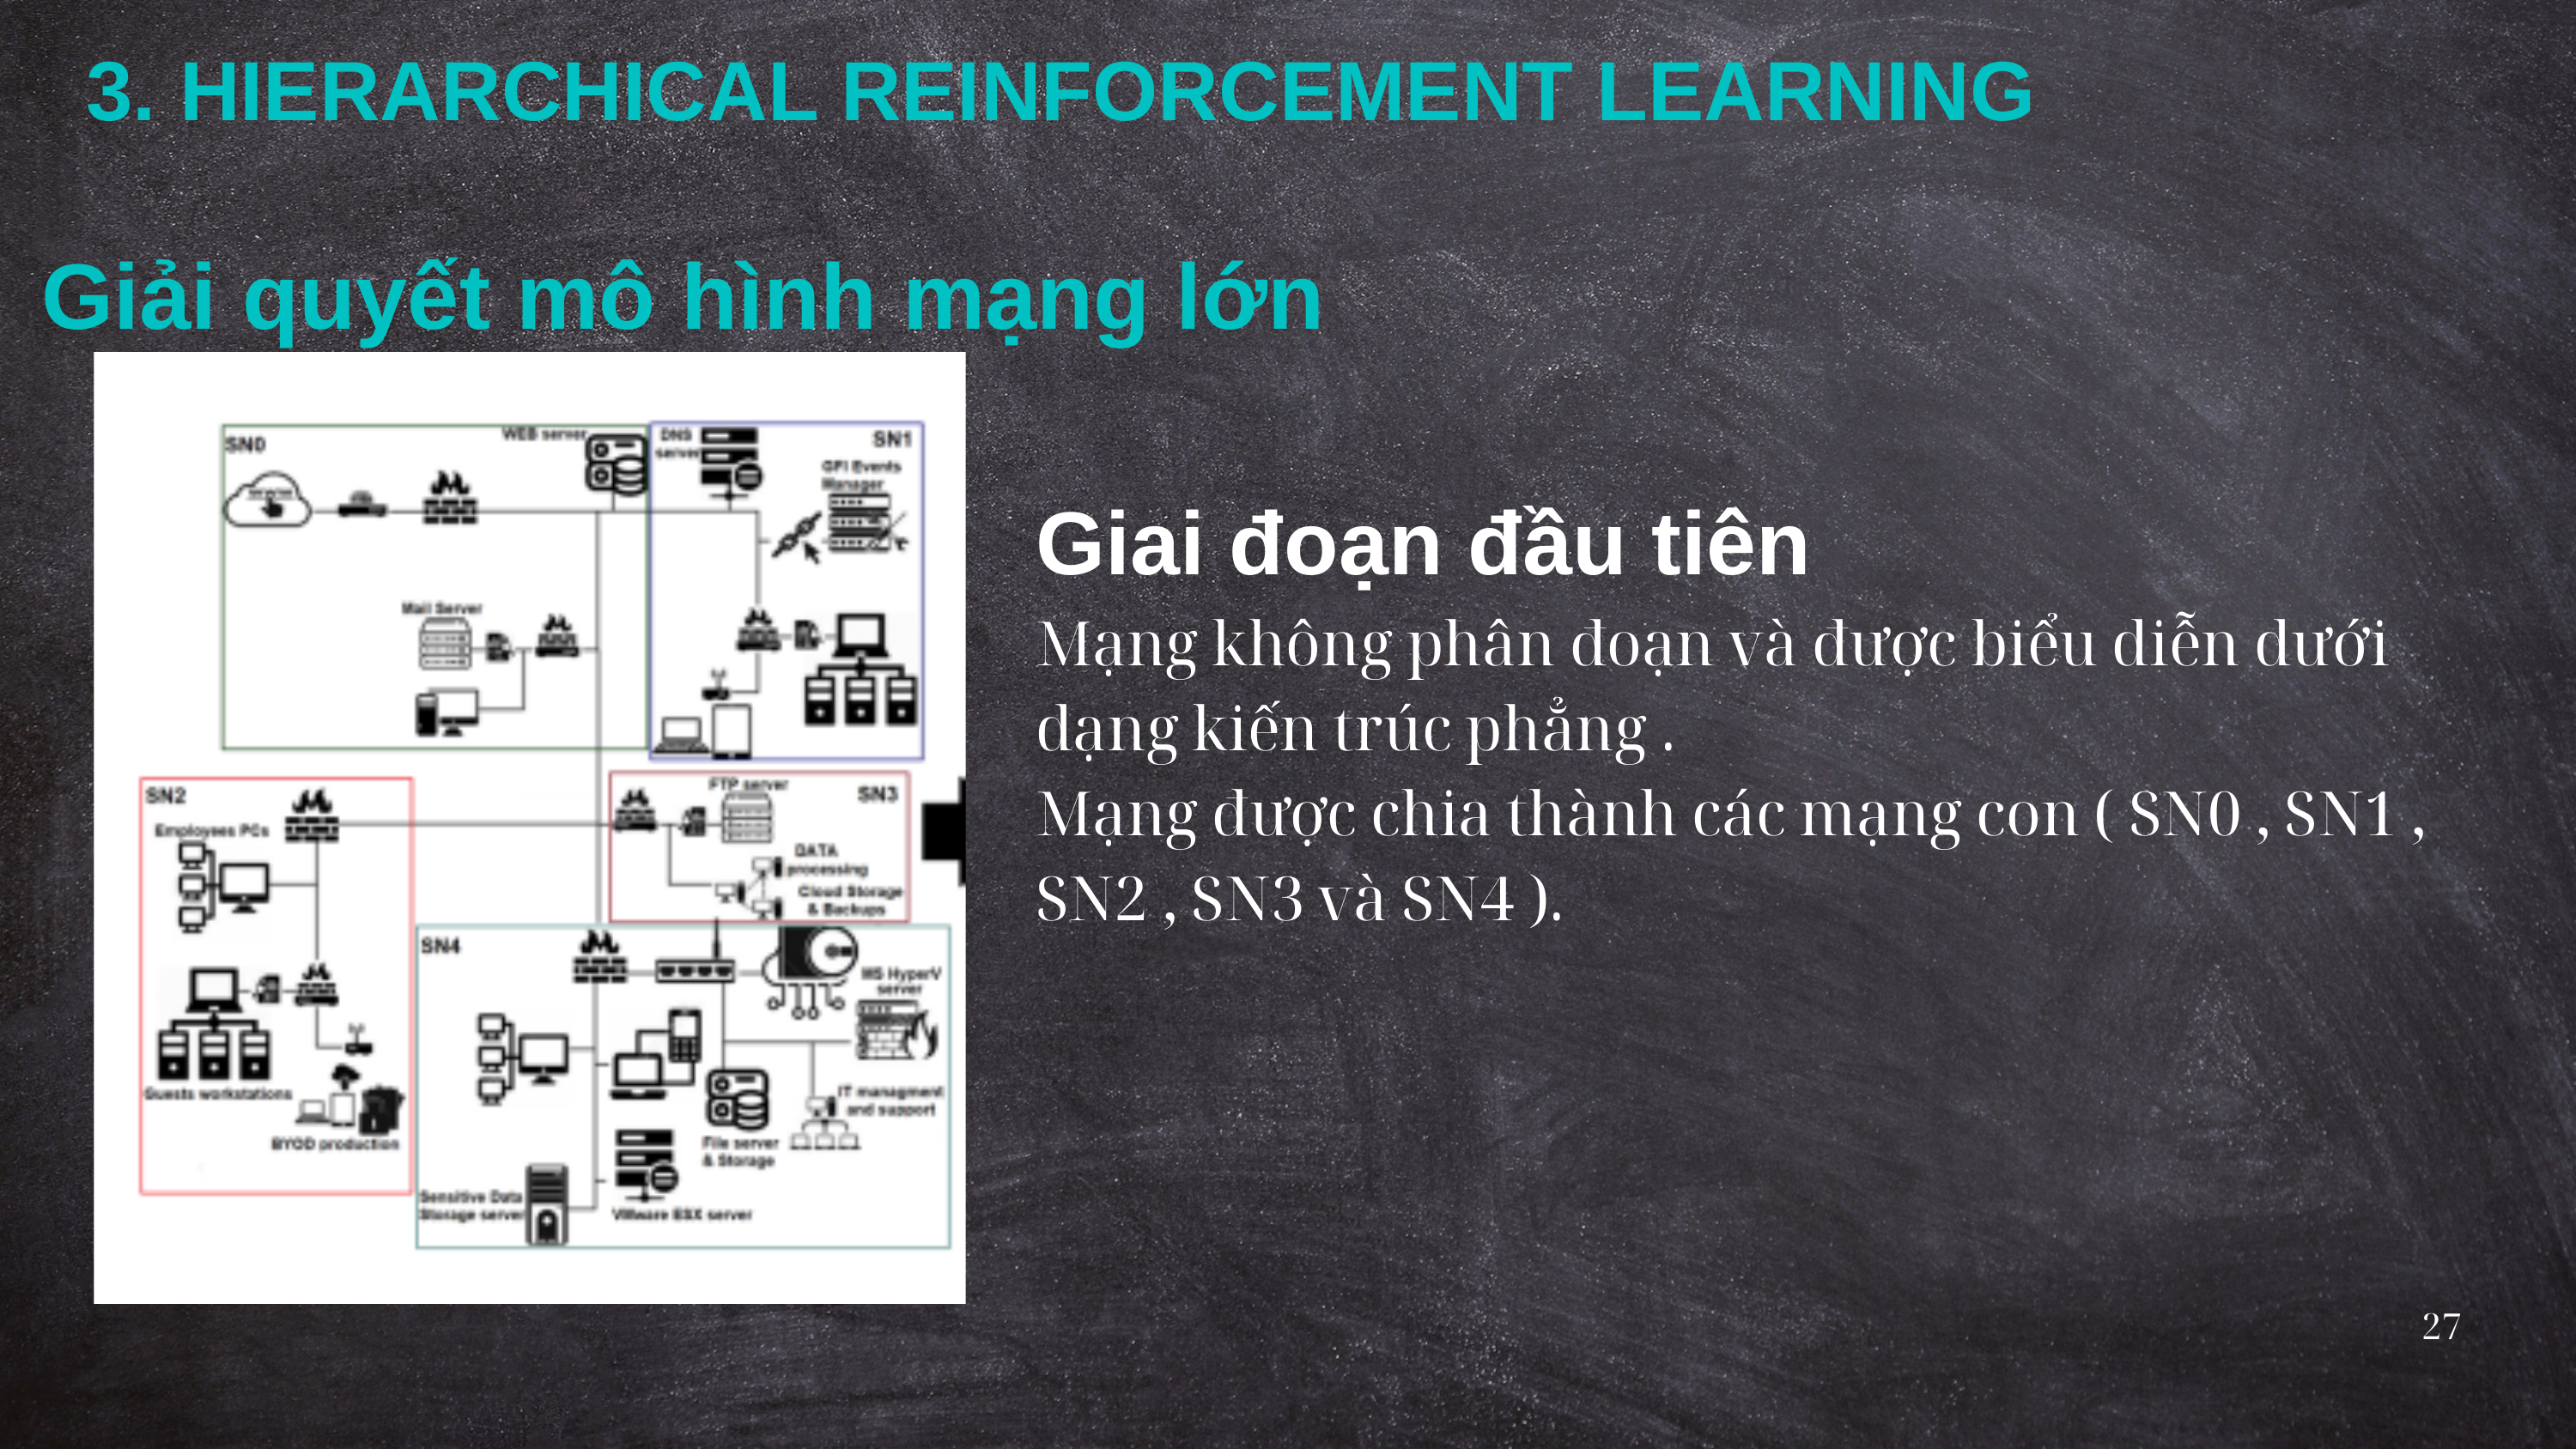

3. HIERARCHICAL REINFORCEMENT LEARNING
Giải quyết mô hình mạng lớn

Giai đoạn đầu tiên
Mạng không phân đoạn và được biểu diễn dưới dạng kiến ​​trúc phẳng .
Mạng được chia thành các mạng con ( SN0 , SN1 , SN2 , SN3 và SN4 ).
27